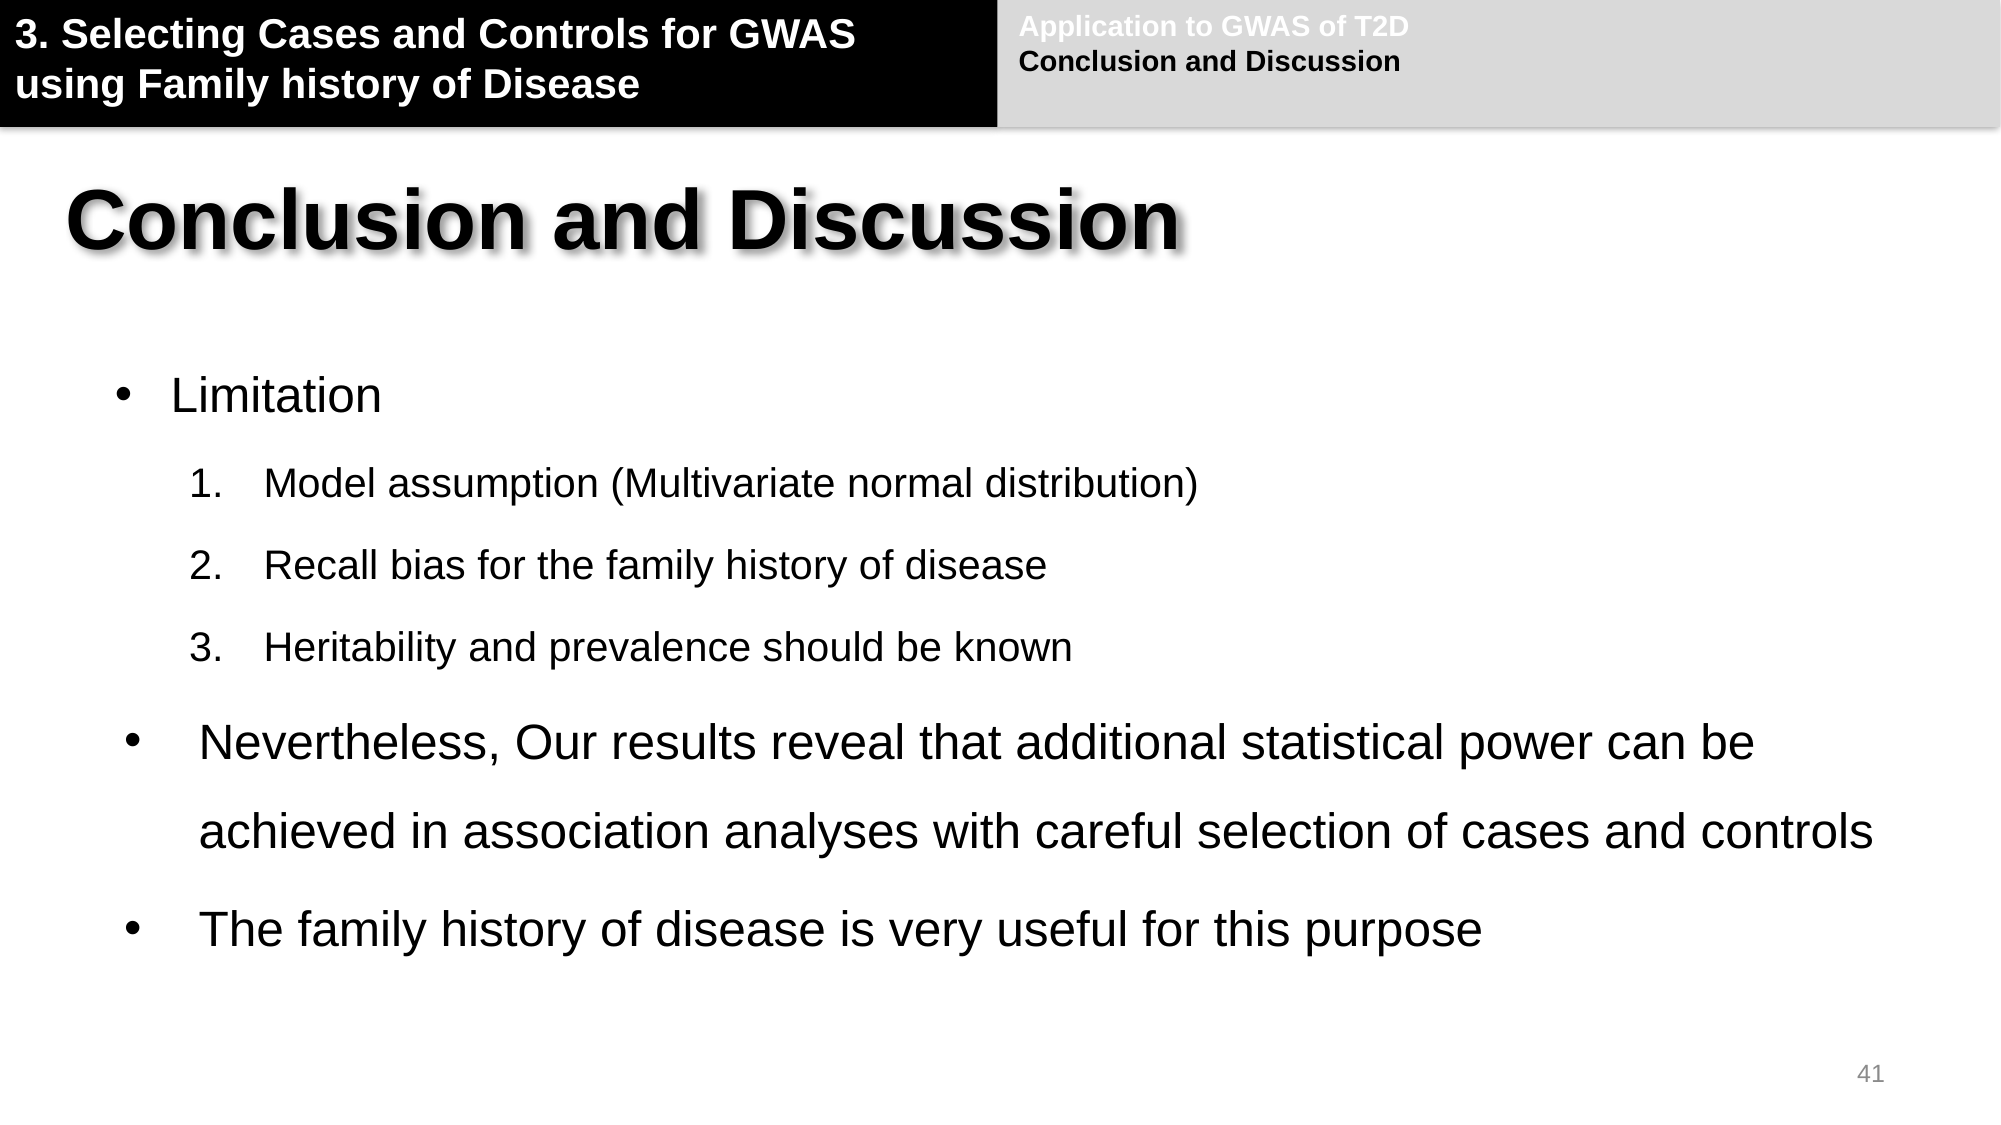

3. Selecting Cases and Controls for GWAS using Family history of Disease
Application to GWAS of T2D
Conclusion and Discussion
# Conclusion and Discussion
Limitation
Model assumption (Multivariate normal distribution)
Recall bias for the family history of disease
Heritability and prevalence should be known
Nevertheless, Our results reveal that additional statistical power can be achieved in association analyses with careful selection of cases and controls
The family history of disease is very useful for this purpose
41